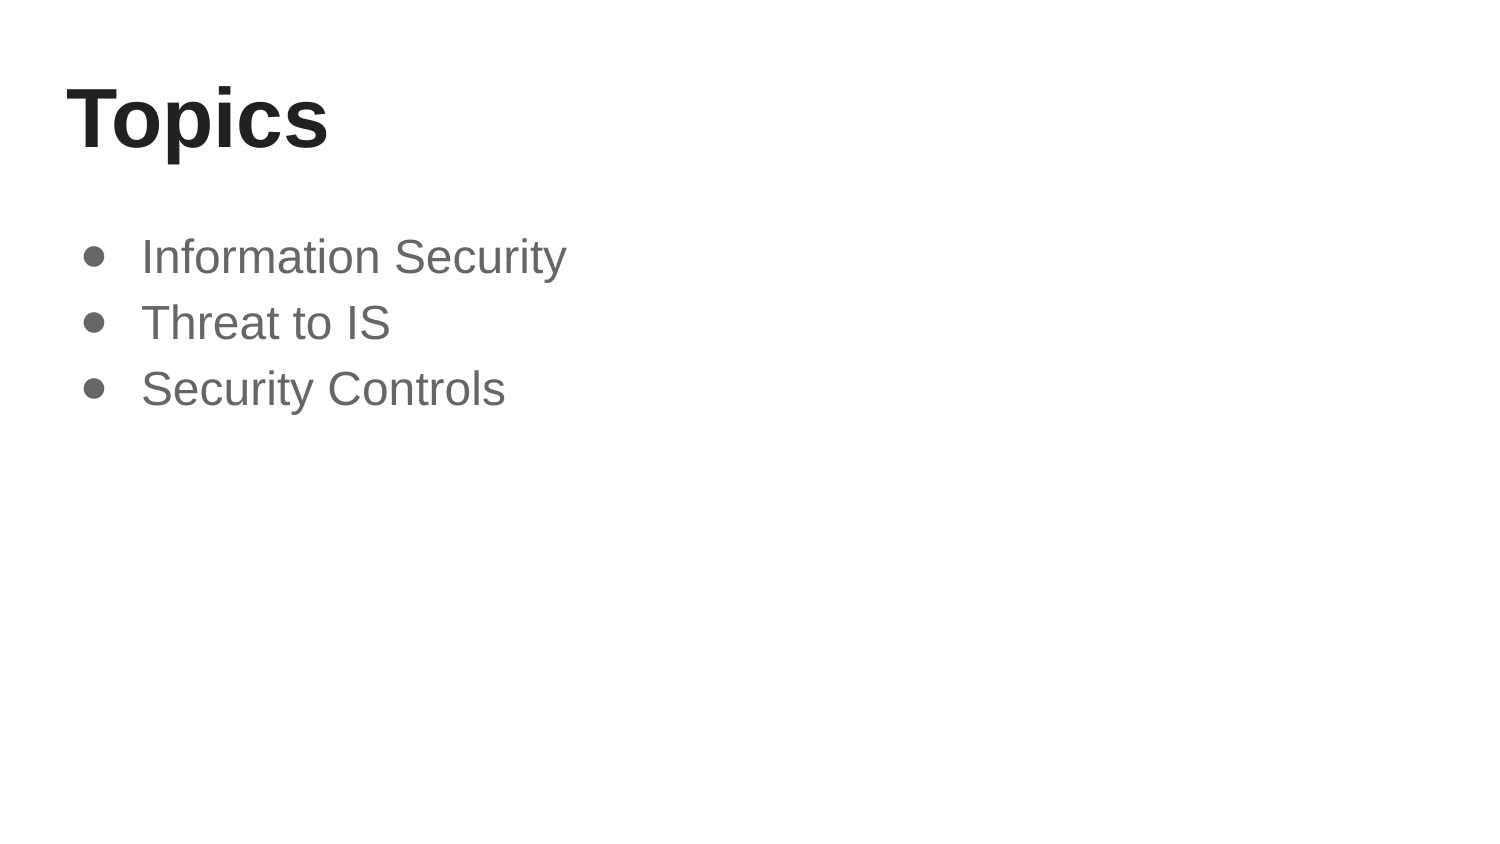

# Topics
Information Security
Threat to IS
Security Controls